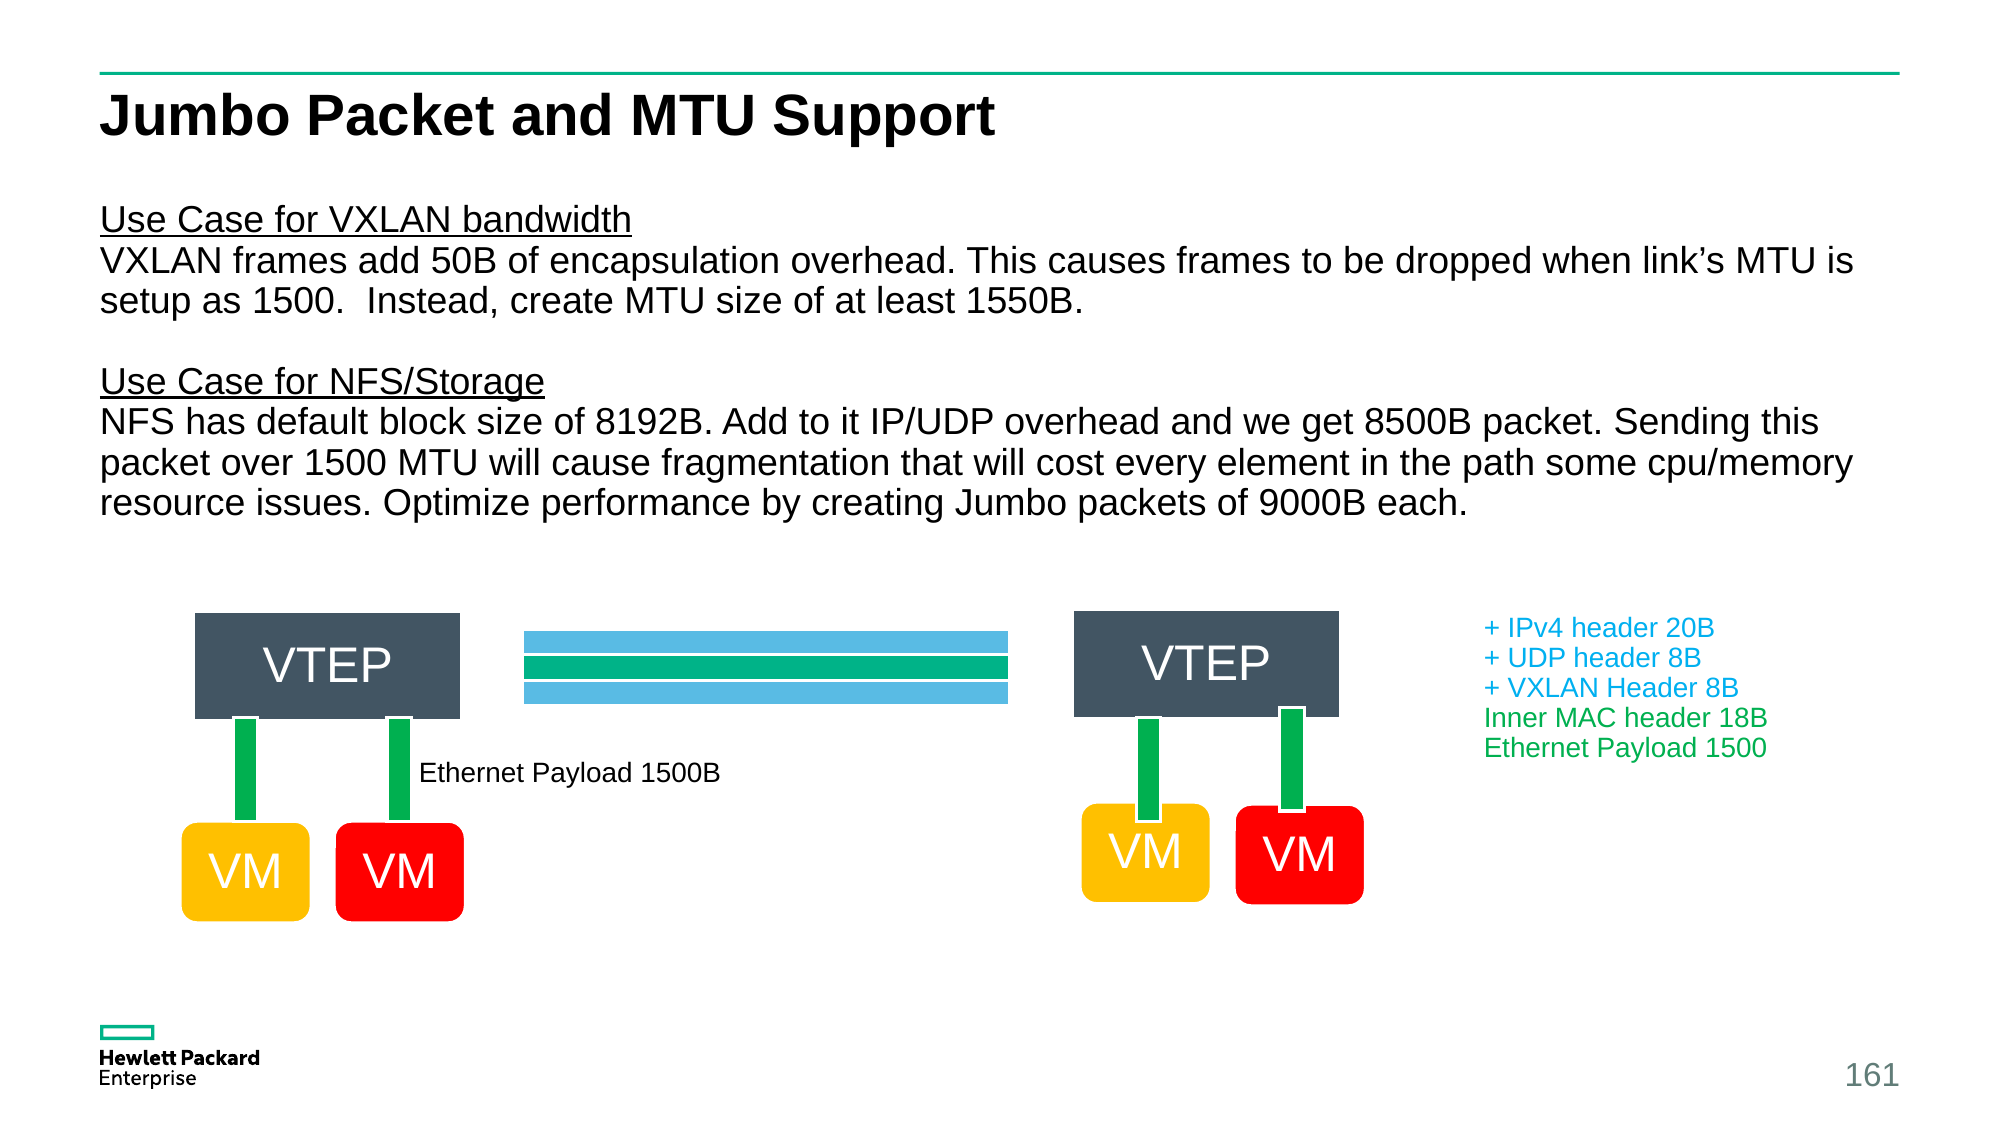

# Jumbo Packet and MTU Support
Use Case for VXLAN bandwidth
VXLAN frames add 50B of encapsulation overhead. This causes frames to be dropped when link’s MTU is setup as 1500.  Instead, create MTU size of at least 1550B.

Use Case for NFS/Storage
NFS has default block size of 8192B. Add to it IP/UDP overhead and we get 8500B packet. Sending this packet over 1500 MTU will cause fragmentation that will cost every element in the path some cpu/memory resource issues. Optimize performance by creating Jumbo packets of 9000B each.

VTEP
+ IPv4 header 20B
+ UDP header 8B
+ VXLAN Header 8B
Inner MAC header 18B
Ethernet Payload 1500
VTEP

Ethernet Payload 1500B
VM
VM
VM
VM
161